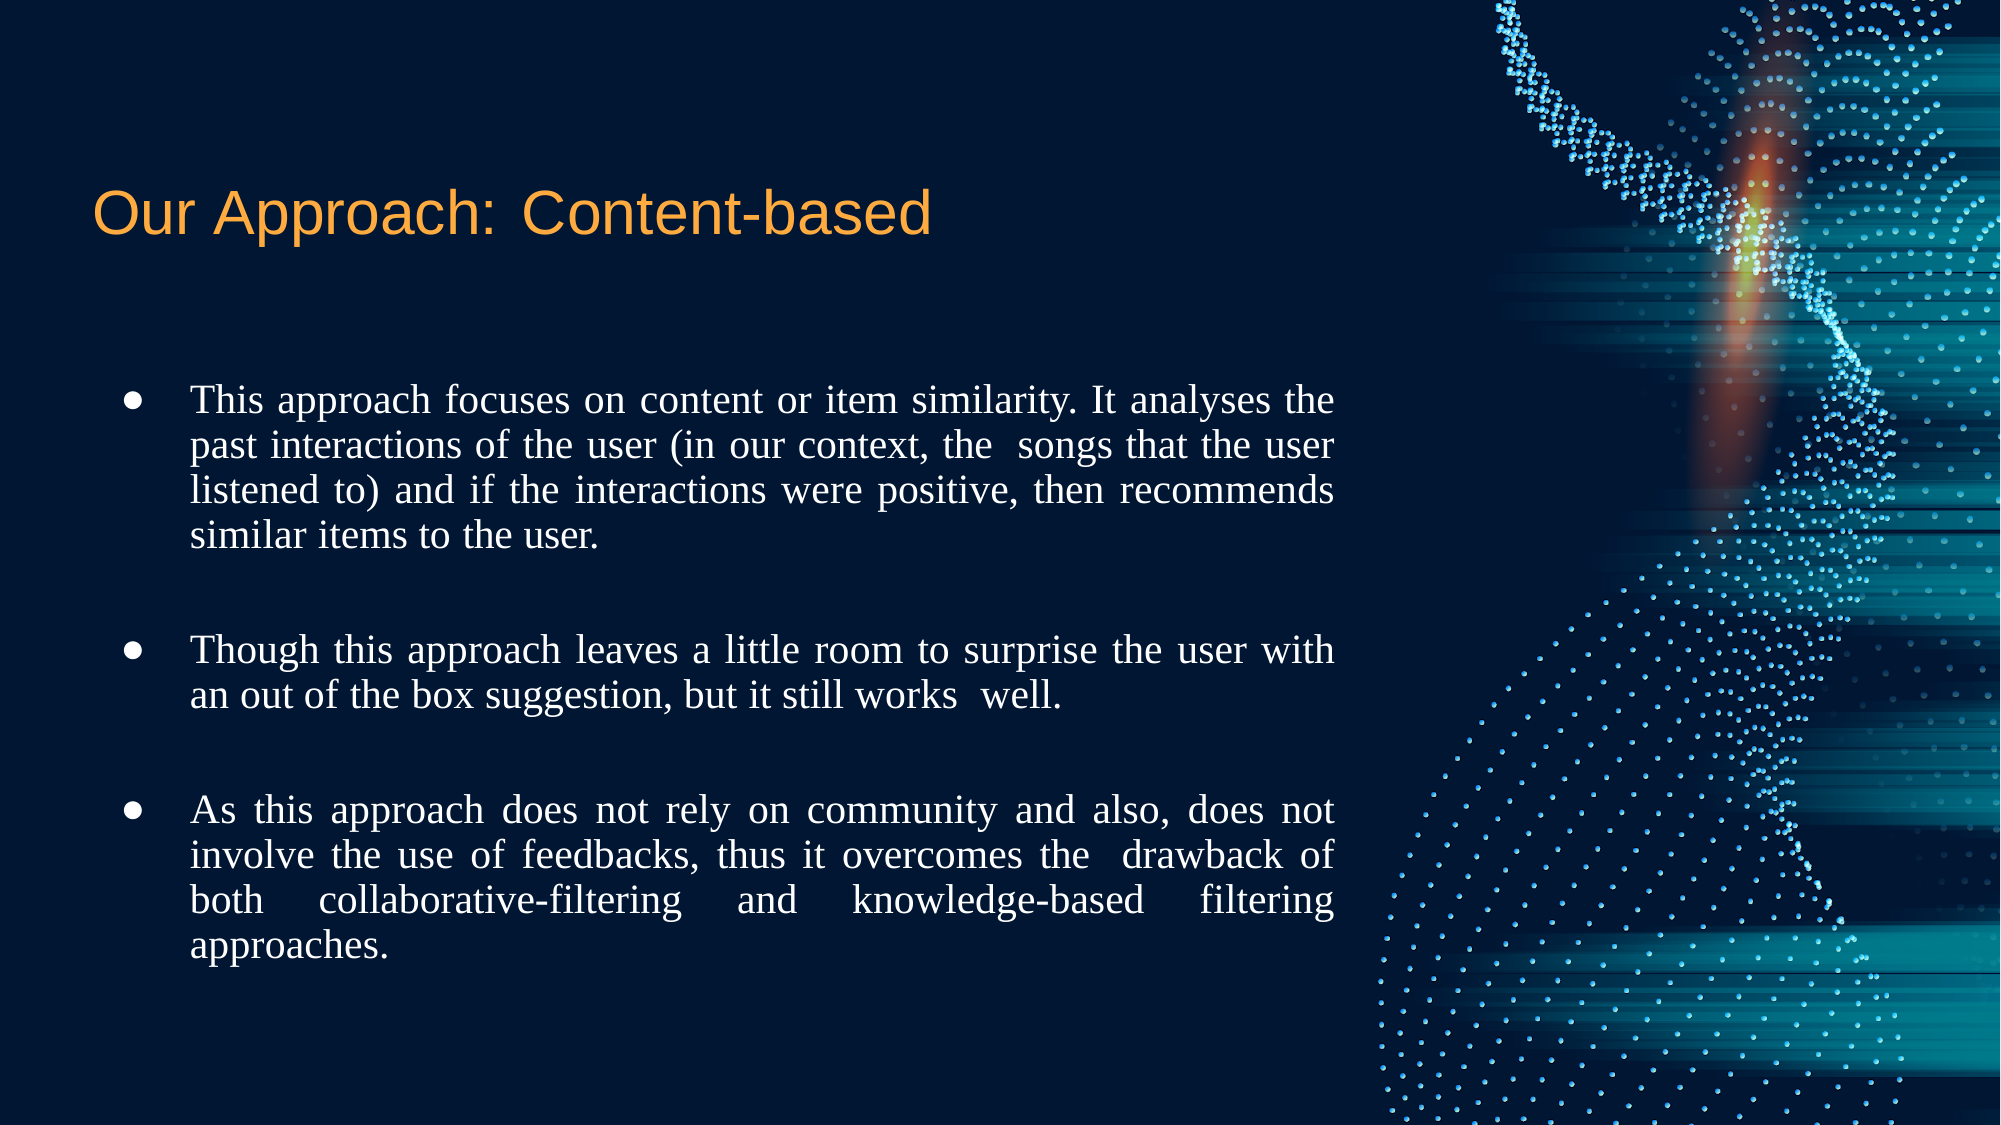

# Our Approach: Content-based
This approach focuses on content or item similarity. It analyses the past interactions of the user (in our context, the  songs that the user listened to) and if the interactions were positive, then recommends similar items to the user.

Though this approach leaves a little room to surprise the user with an out of the box suggestion, but it still works  well.

As this approach does not rely on community and also, does not involve the use of feedbacks, thus it overcomes the  drawback of both collaborative-filtering and knowledge-based filtering approaches.